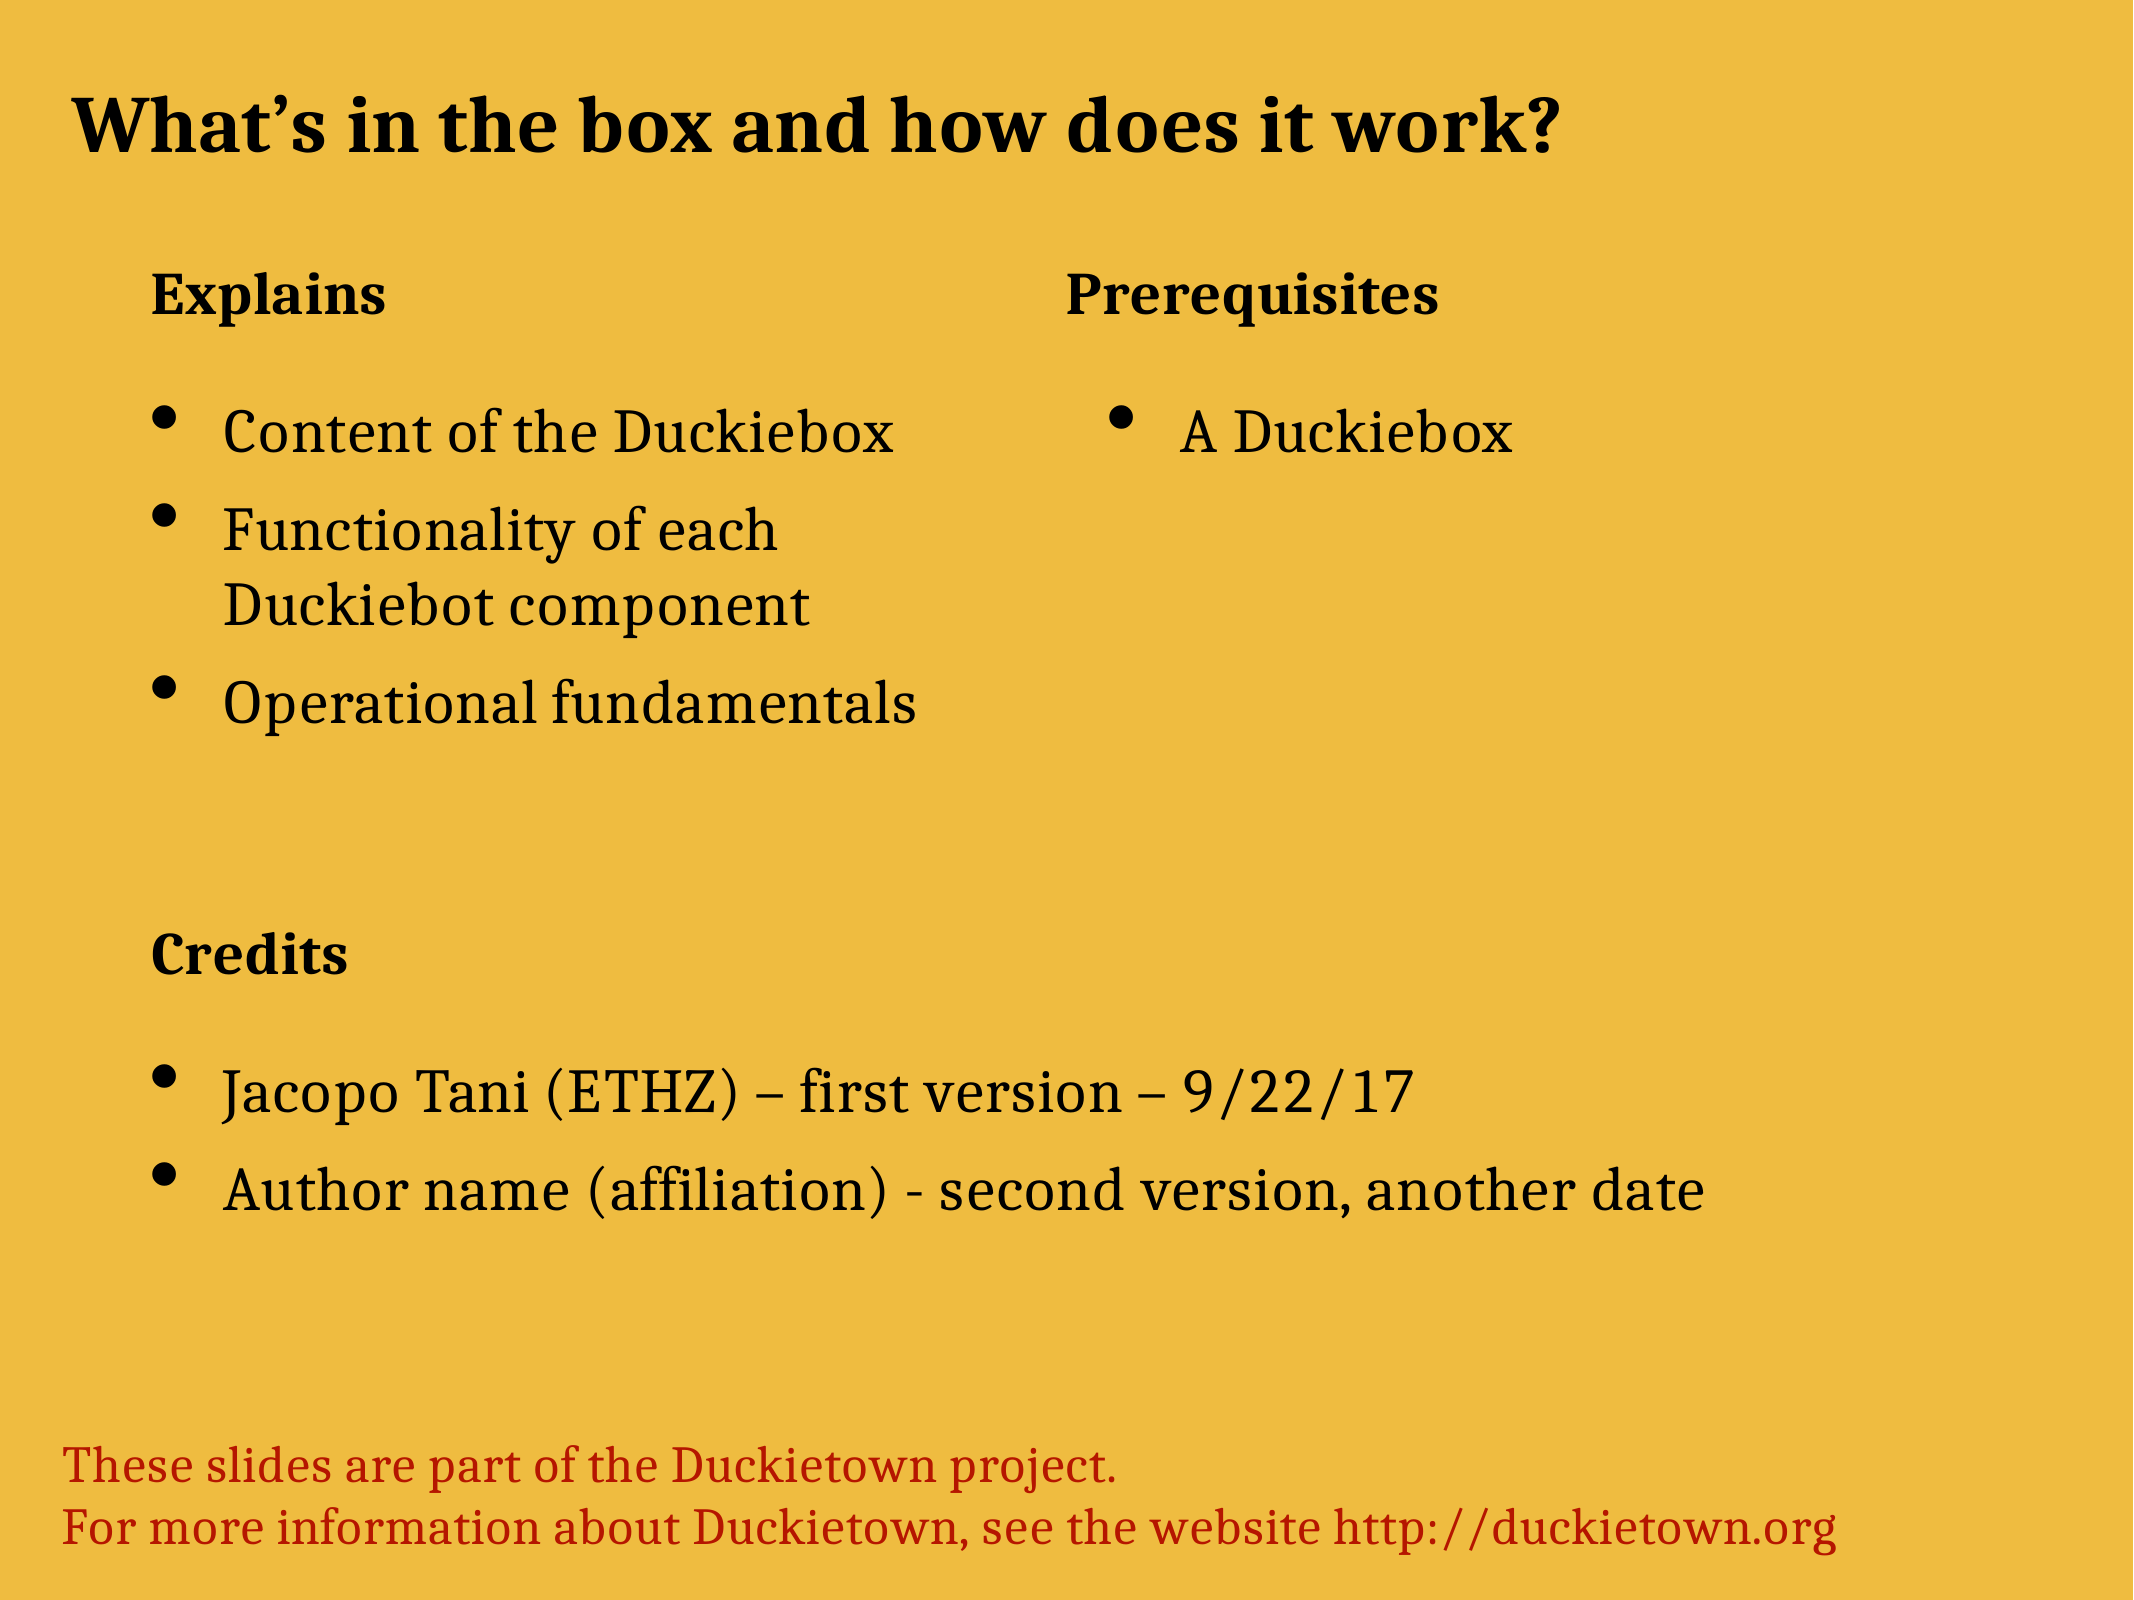

# What’s in the box and how does it work?
Content of the Duckiebox
Functionality of each Duckiebot component
Operational fundamentals

A Duckiebox

Jacopo Tani (ETHZ) – first version – 9/22/17
Author name (affiliation) - second version, another date